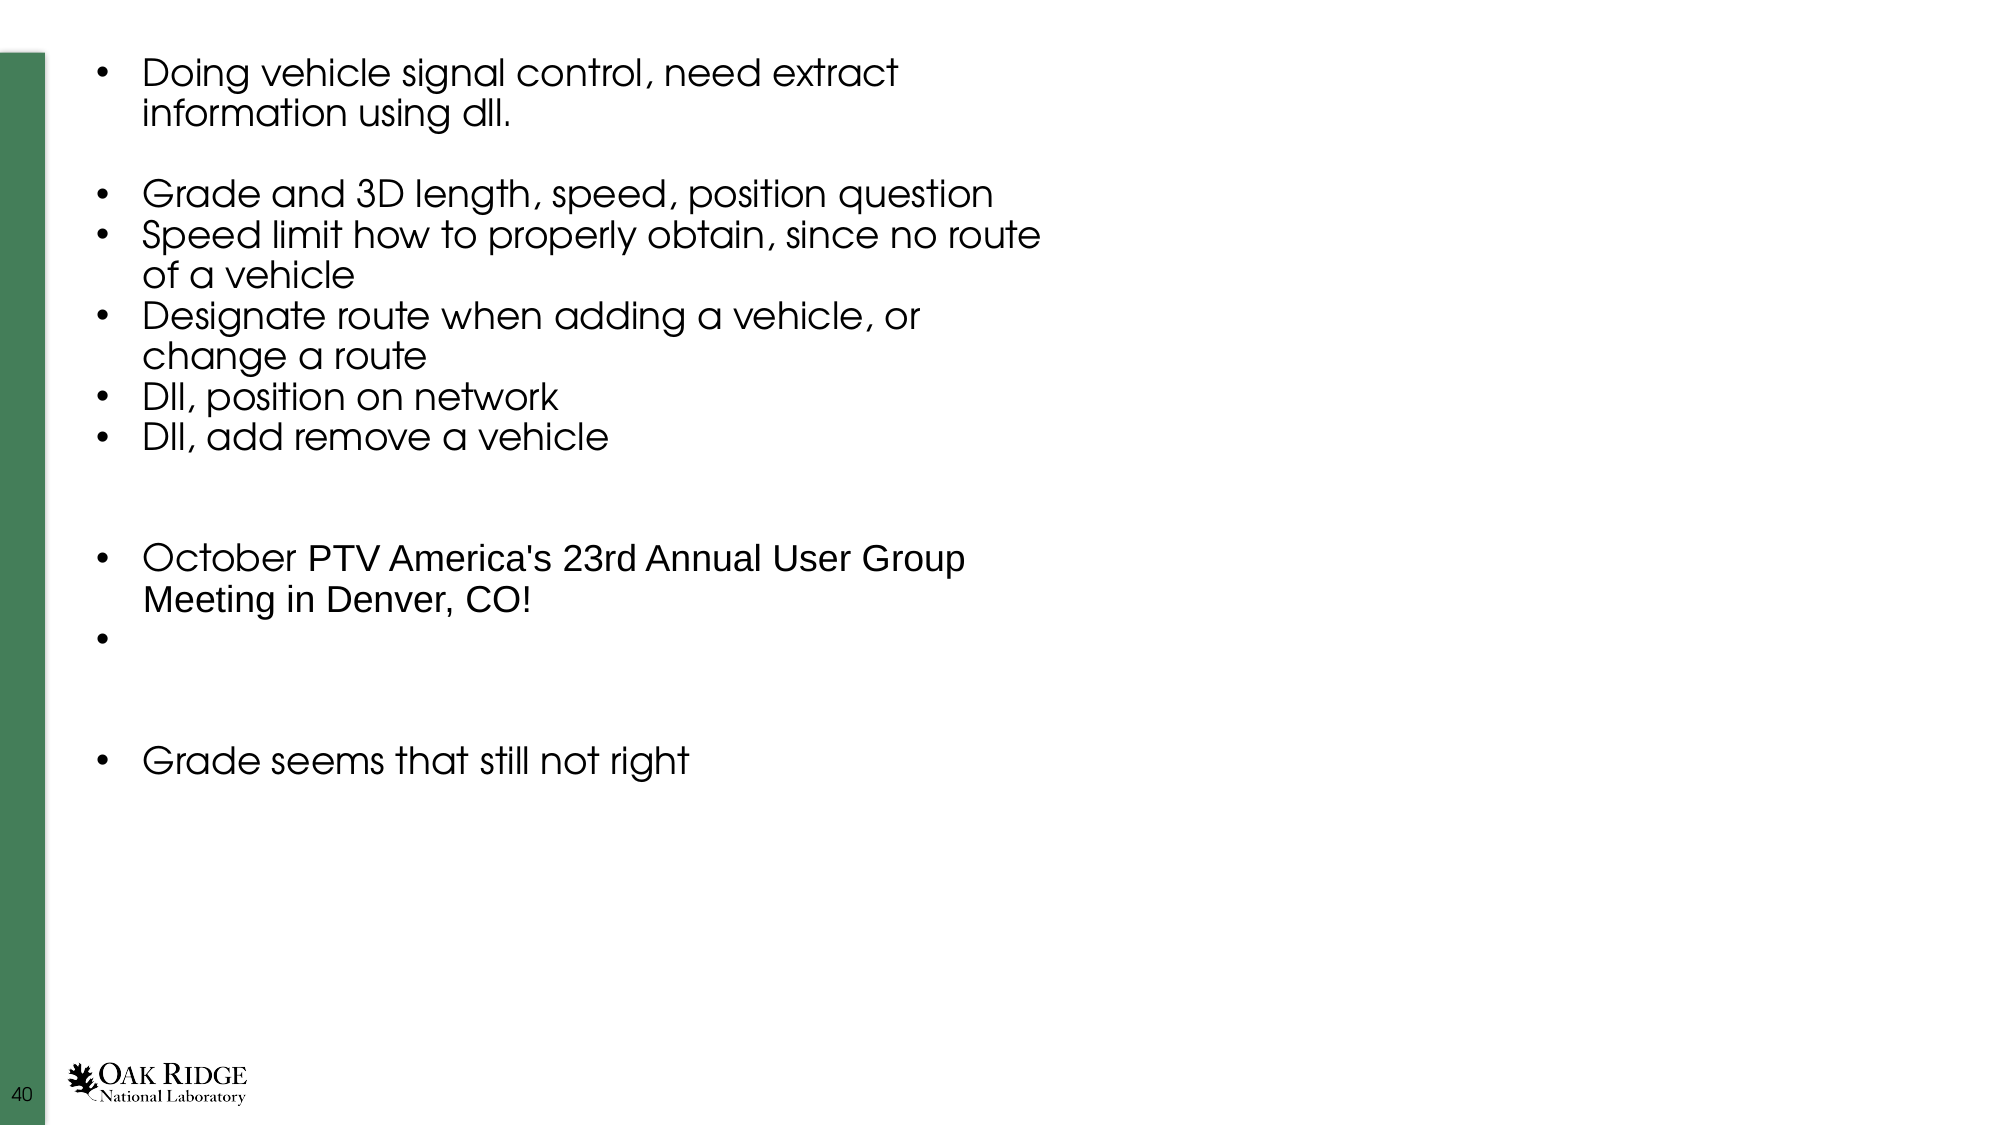

Doing vehicle signal control, need extract information using dll.

Grade and 3D length, speed, position question
Speed limit how to properly obtain, since no route of a vehicle
Designate route when adding a vehicle, or change a route
Dll, position on network
Dll, add remove a vehicle

October PTV America's 23rd Annual User Group Meeting in Denver, CO!

Grade seems that still not right